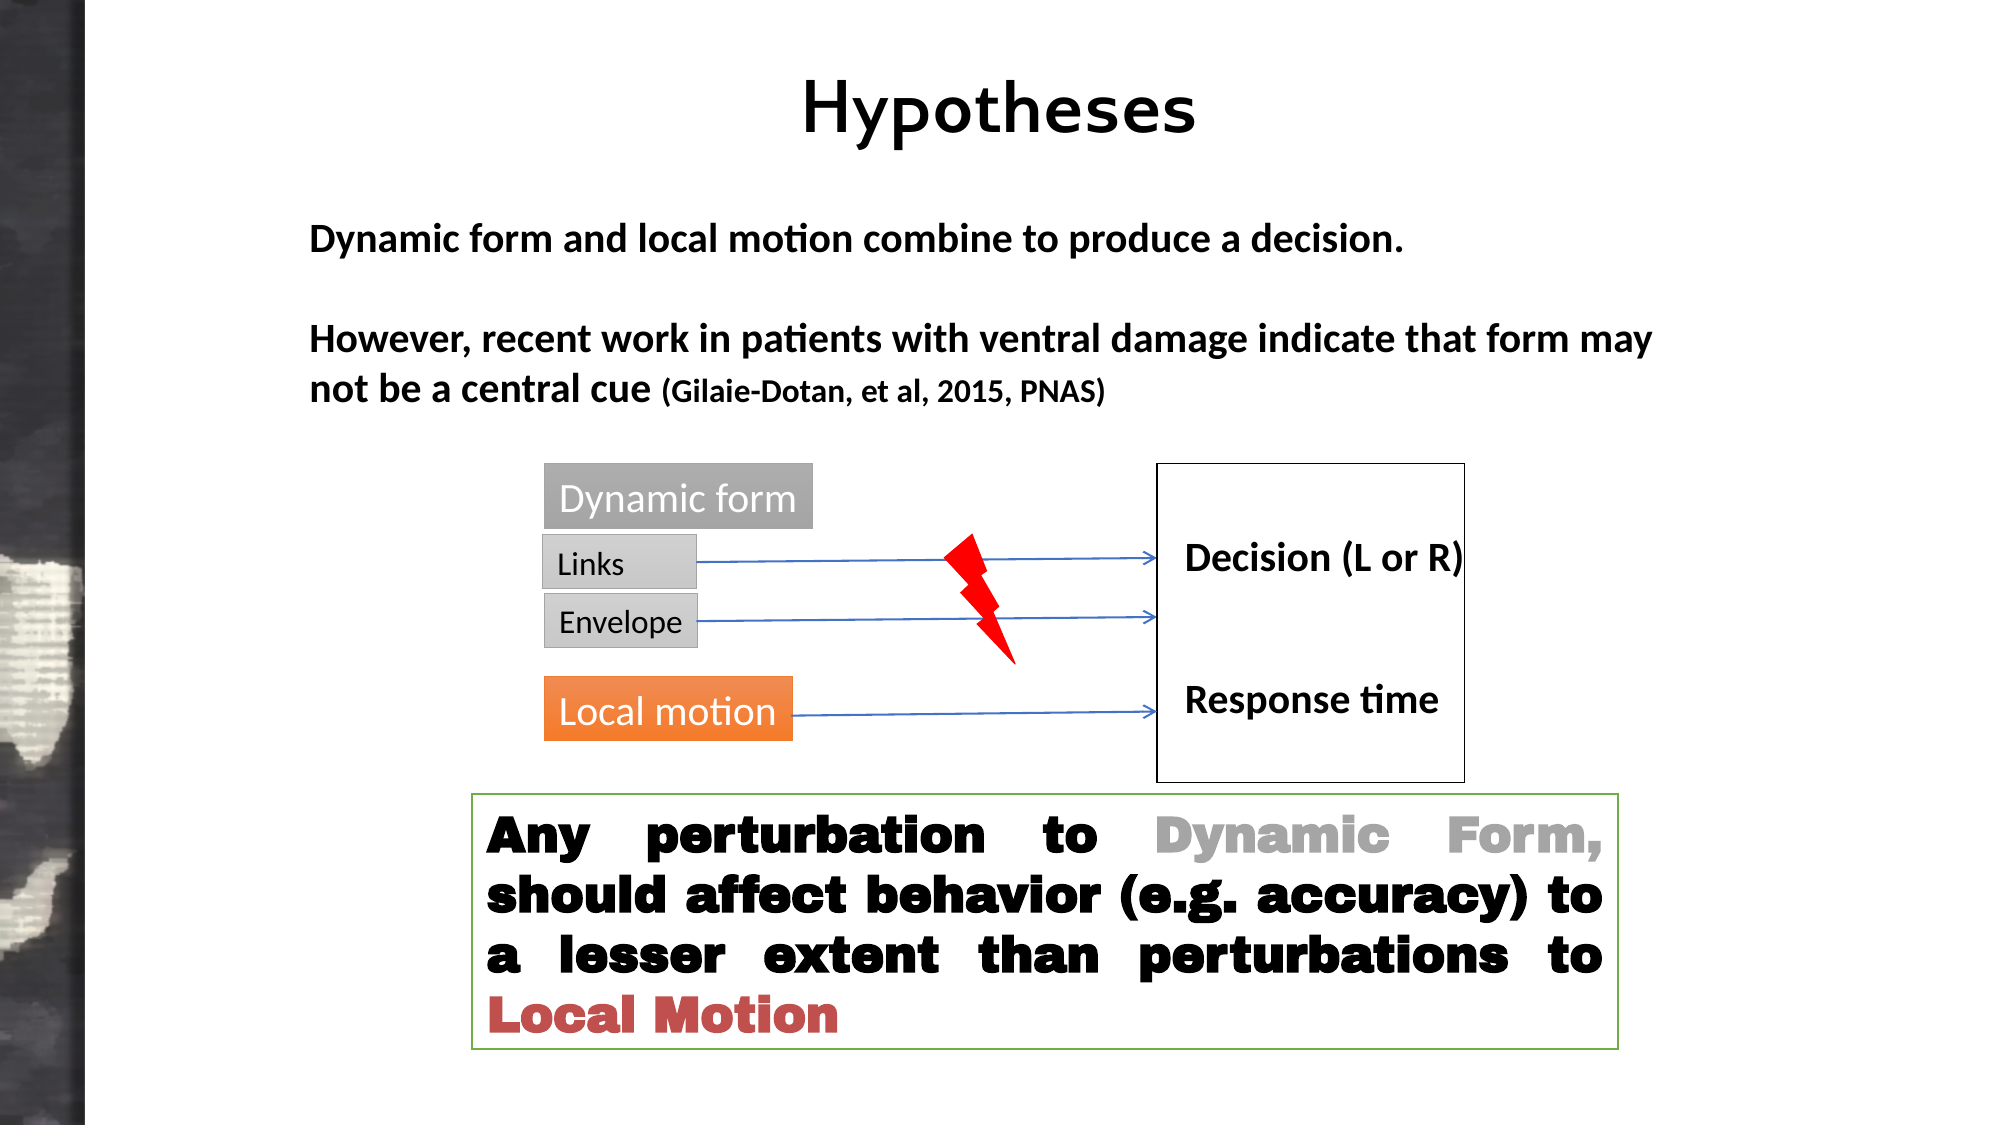

# Hypotheses
Dynamic form and local motion combine to produce a decision.

However, recent work in patients with ventral damage indicate that form may not be a central cue (Gilaie-Dotan, et al, 2015, PNAS)
Dynamic form

Decision (L or R)
Links

Envelope
Response time
Local motion
Any perturbation to Dynamic Form, should affect behavior (e.g. accuracy) to a lesser extent than perturbations to Local Motion